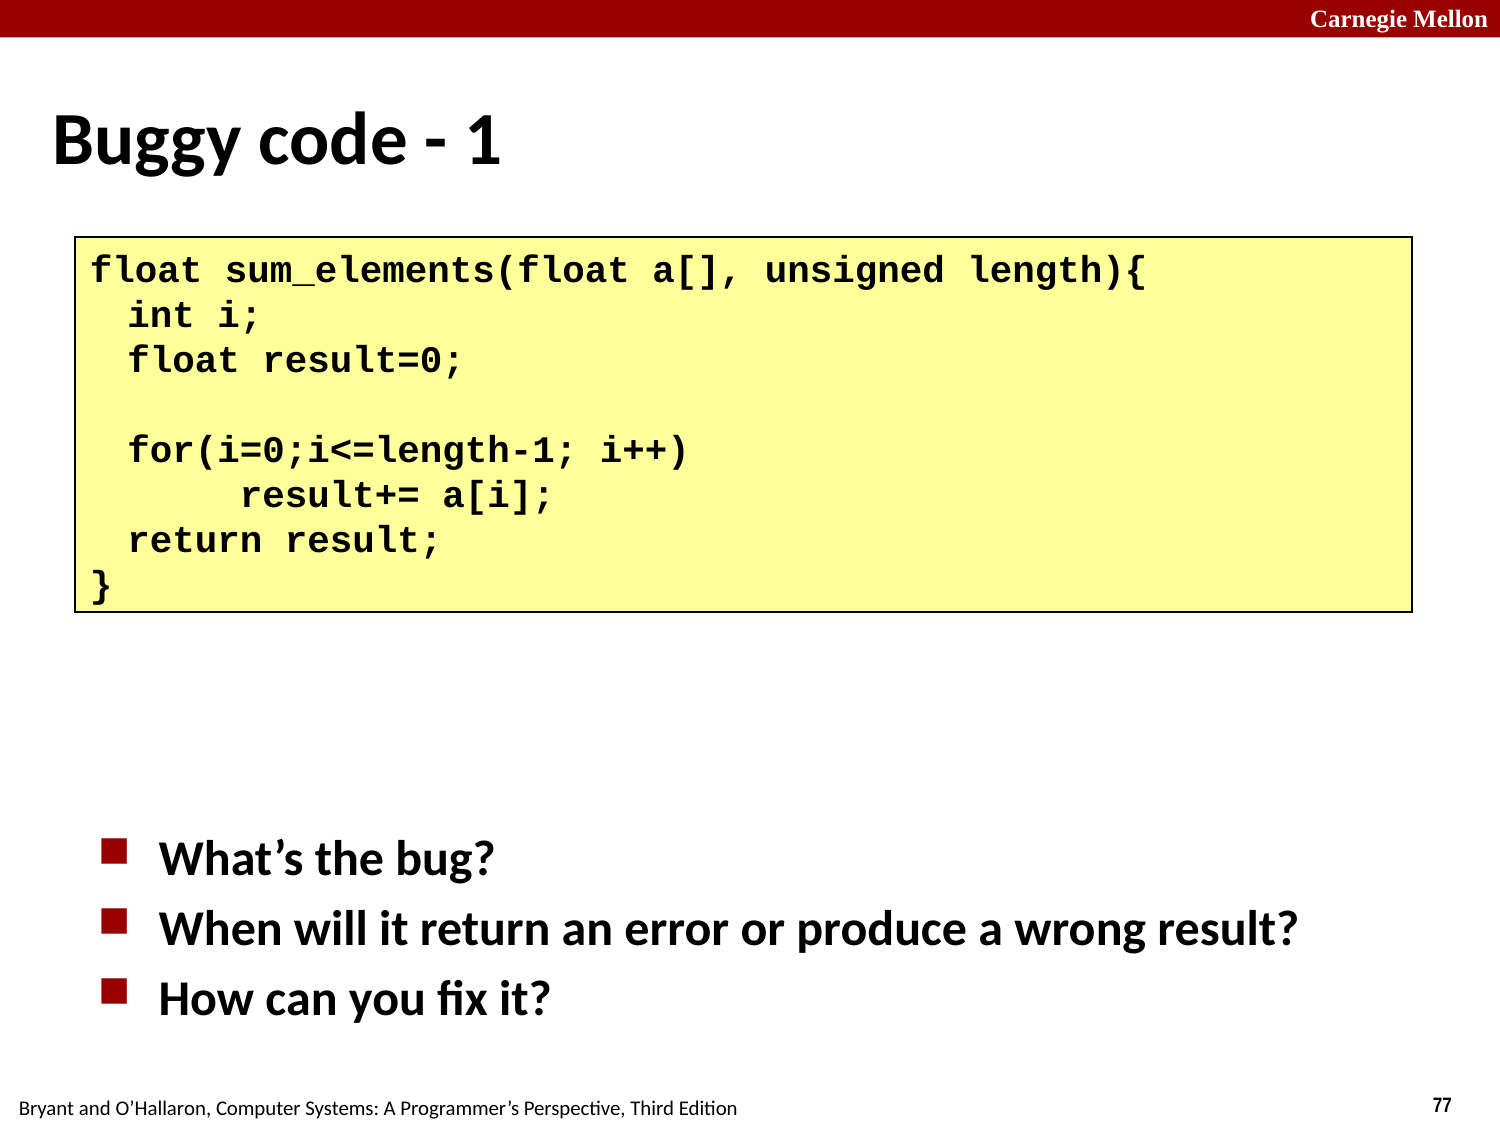

# Buggy code - 1
float sum_elements(float a[], unsigned length){
	int i;
	float result=0;

	for(i=0;i<=length-1; i++)
		result+= a[i];
	return result;
}
What’s the bug?
When will it return an error or produce a wrong result?
How can you fix it?